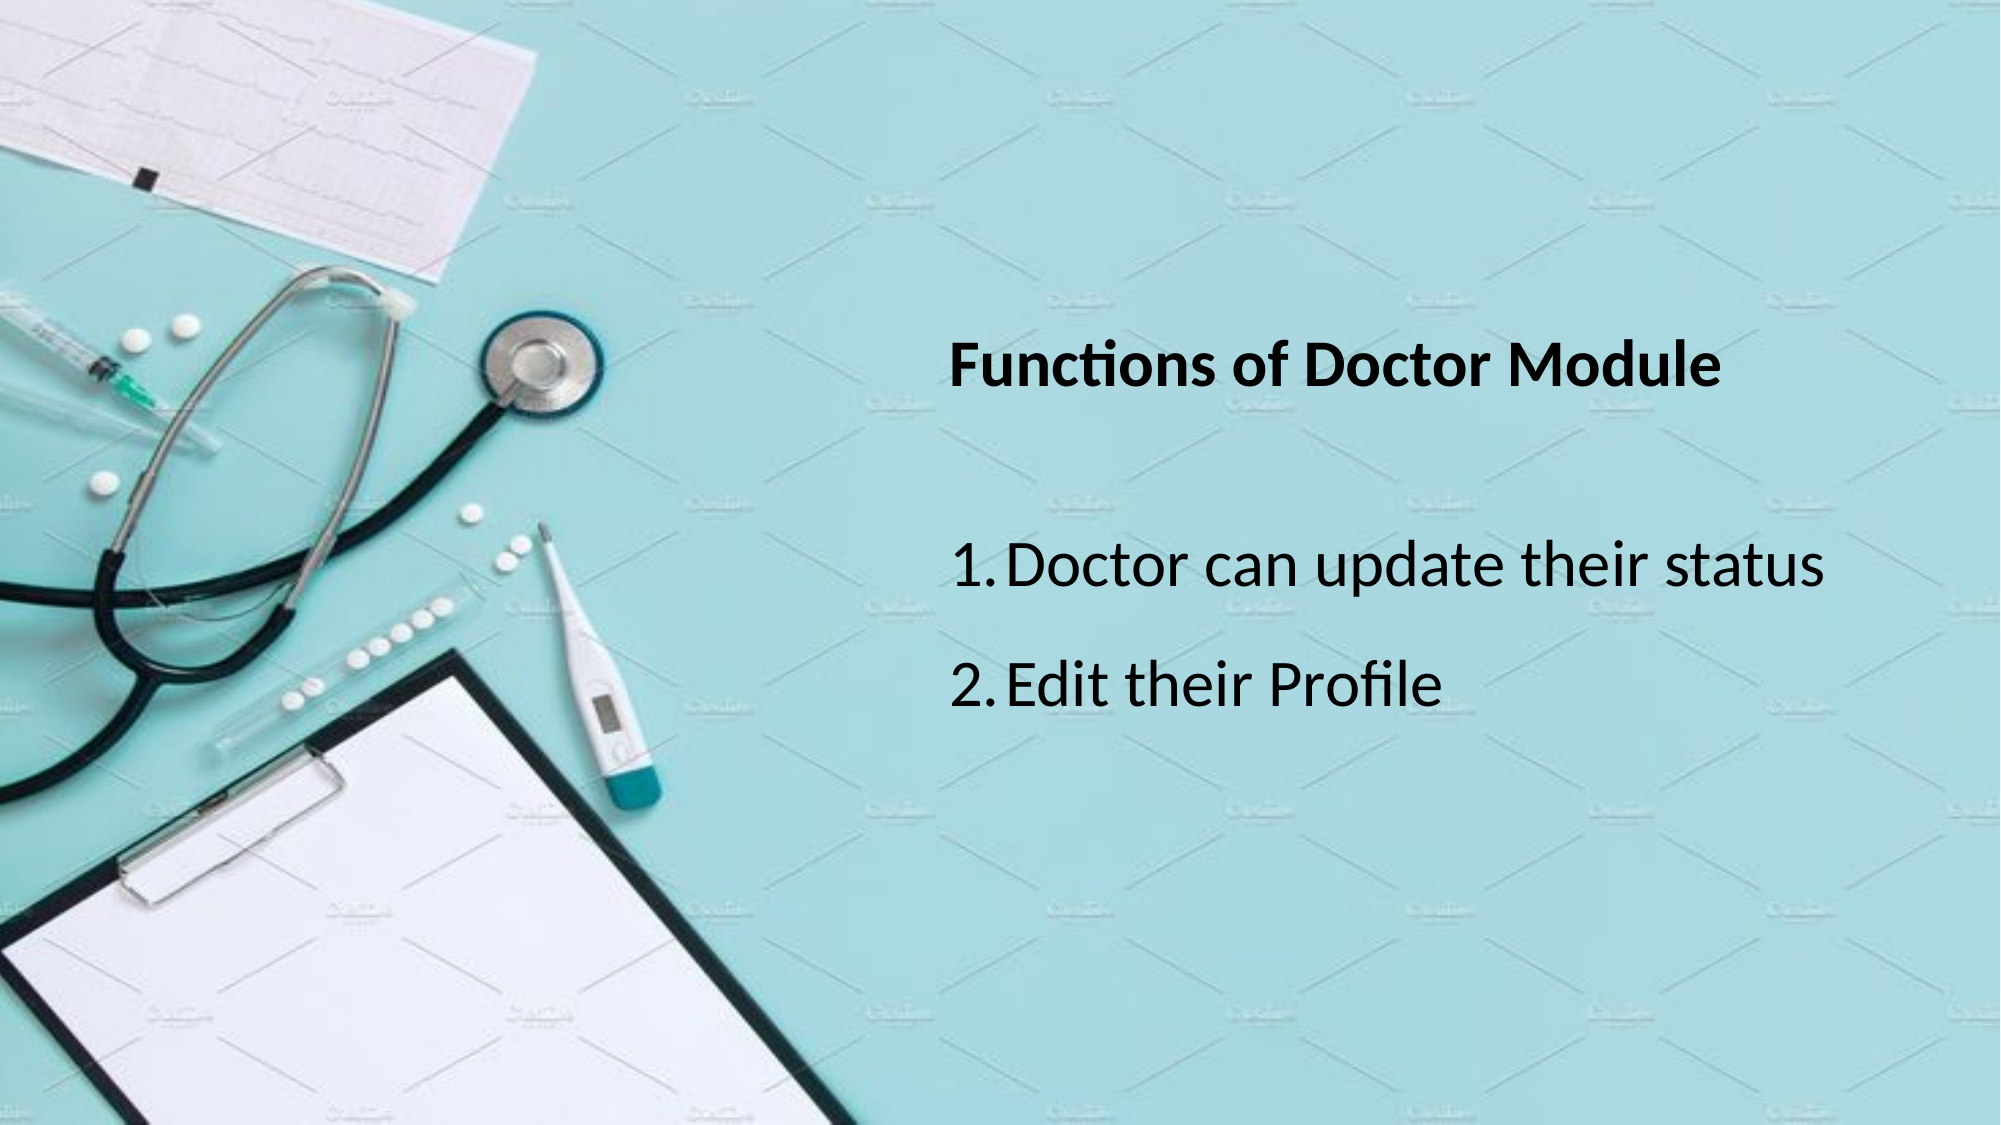

Functions of Doctor Module

Doctor can update their status
Edit their Profile